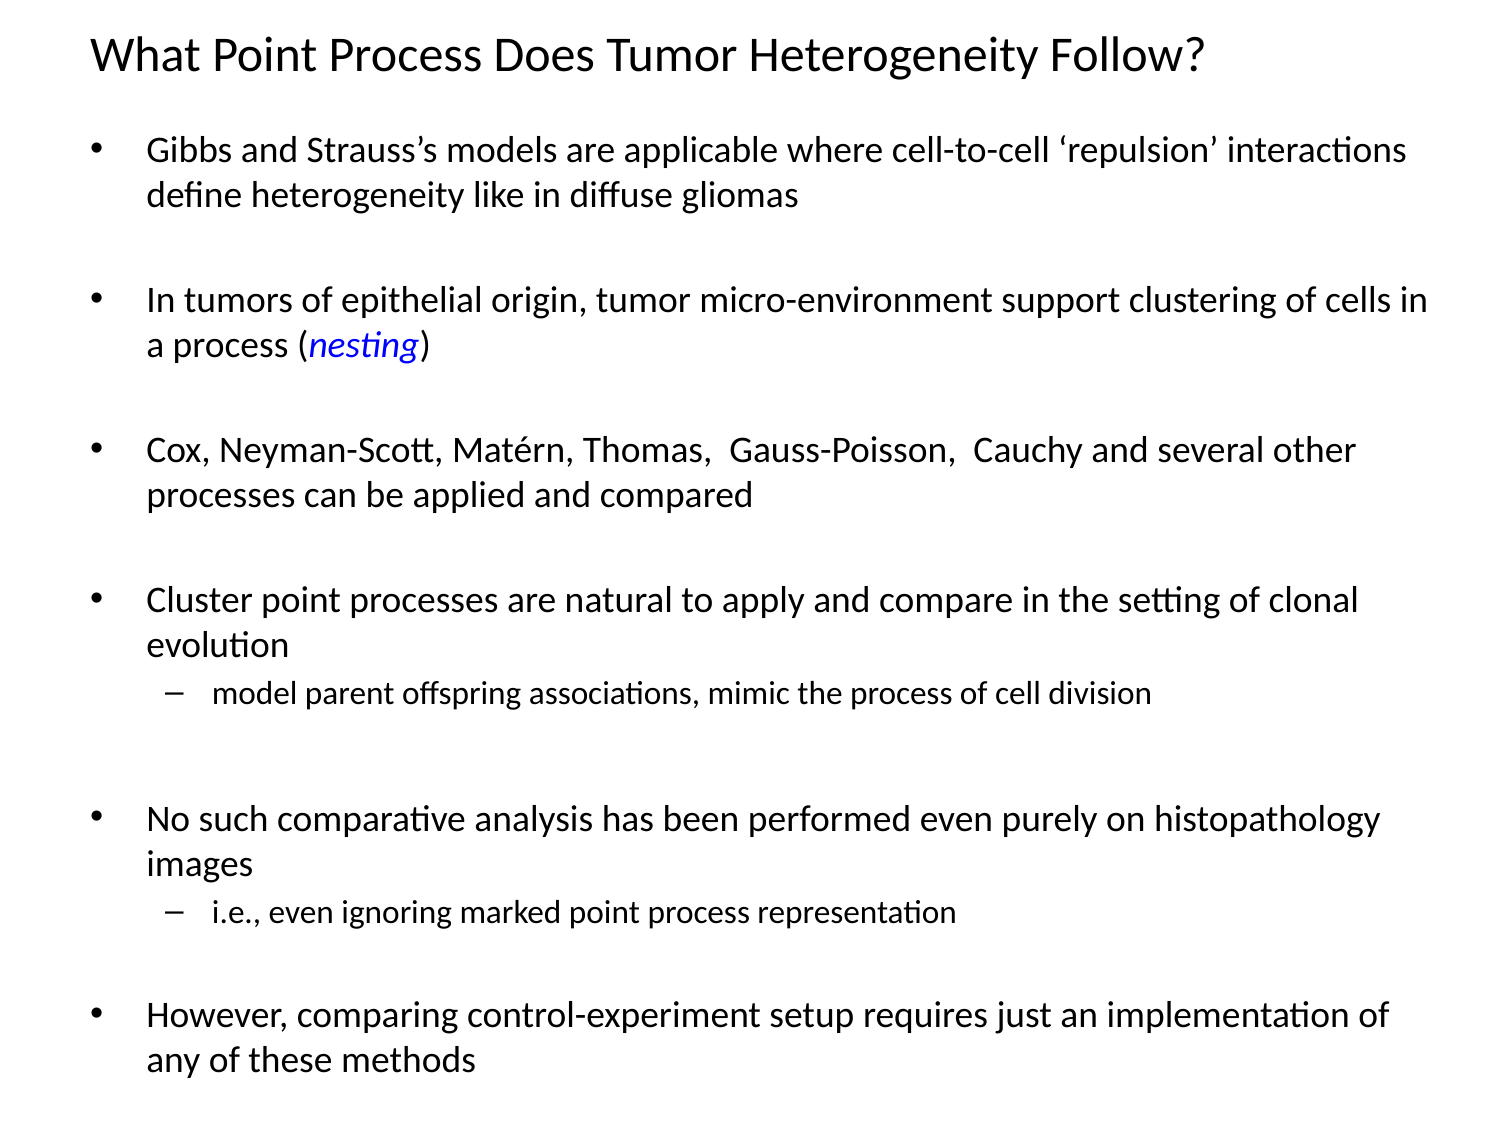

# What Point Process Does Tumor Heterogeneity Follow?
Gibbs and Strauss’s models are applicable where cell-to-cell ‘repulsion’ interactions define heterogeneity like in diffuse gliomas

In tumors of epithelial origin, tumor micro-environment support clustering of cells in a process (nesting)

Cox, Neyman-Scott, Matérn, Thomas,  Gauss-Poisson,  Cauchy and several other processes can be applied and compared

Cluster point processes are natural to apply and compare in the setting of clonal evolution
model parent offspring associations, mimic the process of cell division

No such comparative analysis has been performed even purely on histopathology images
i.e., even ignoring marked point process representation

However, comparing control-experiment setup requires just an implementation of any of these methods